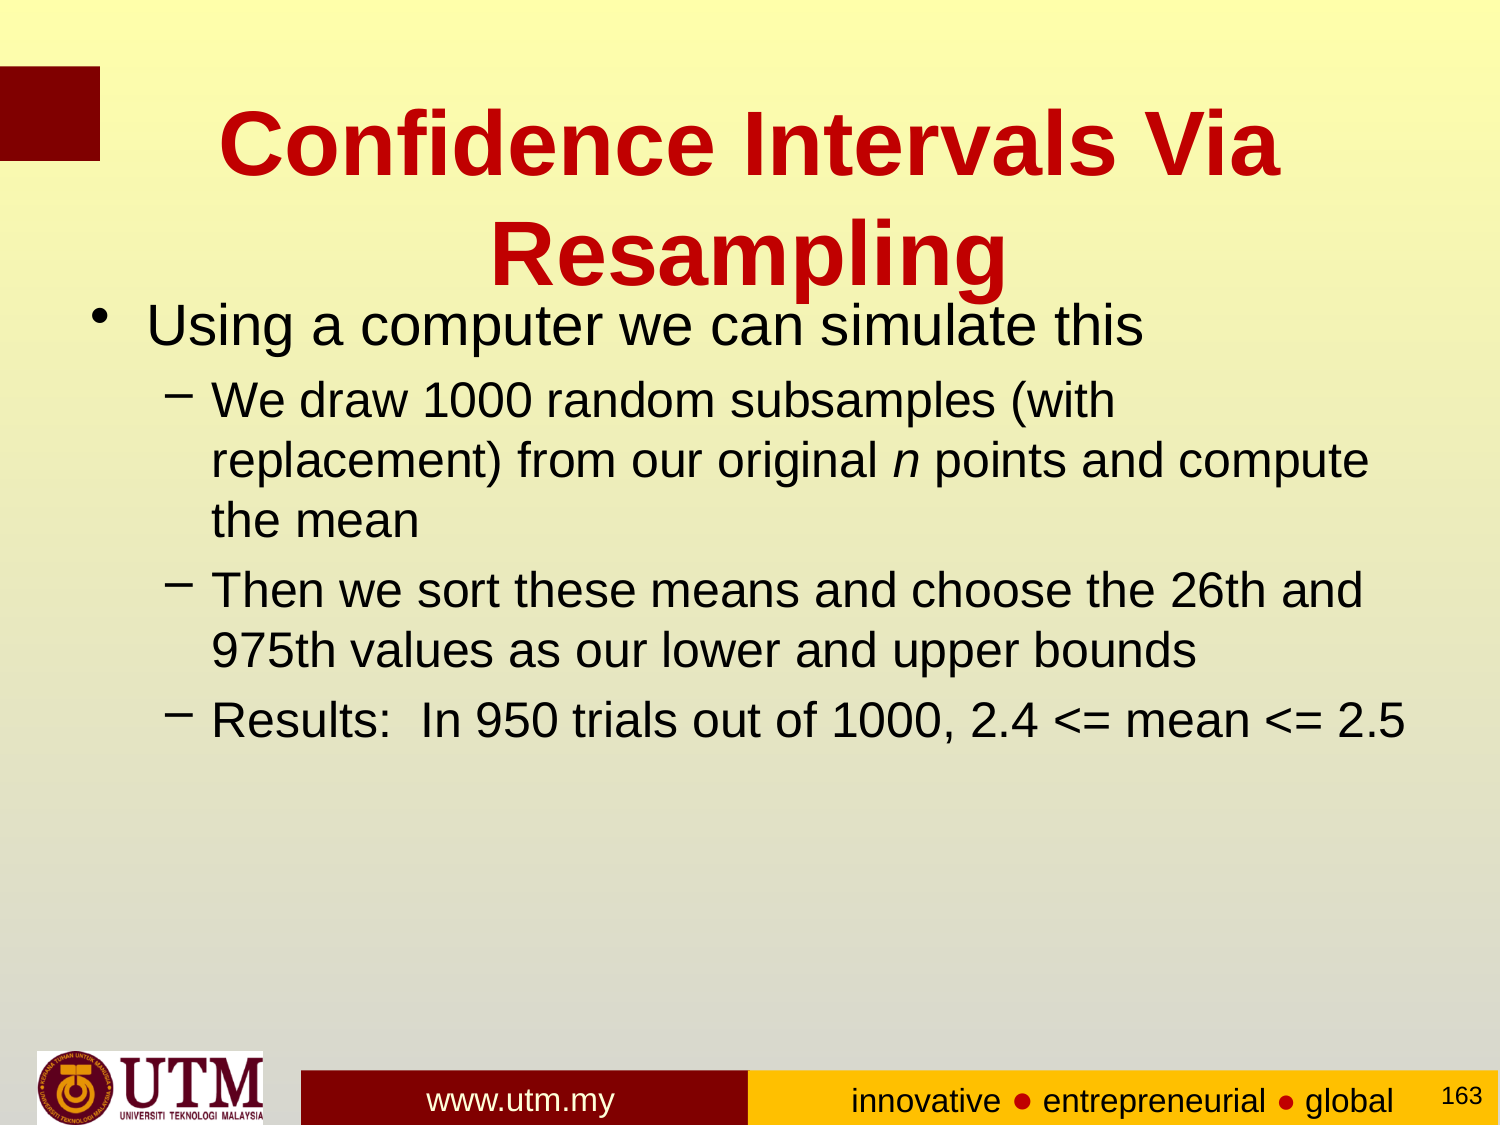

# Confidence Intervals Via Resampling

Using a computer we can simulate this
We draw 1000 random subsamples (with replacement) from our original n points and compute the mean
Then we sort these means and choose the 26th and 975th values as our lower and upper bounds
Results:  In 950 trials out of 1000, 2.4 <= mean <= 2.5